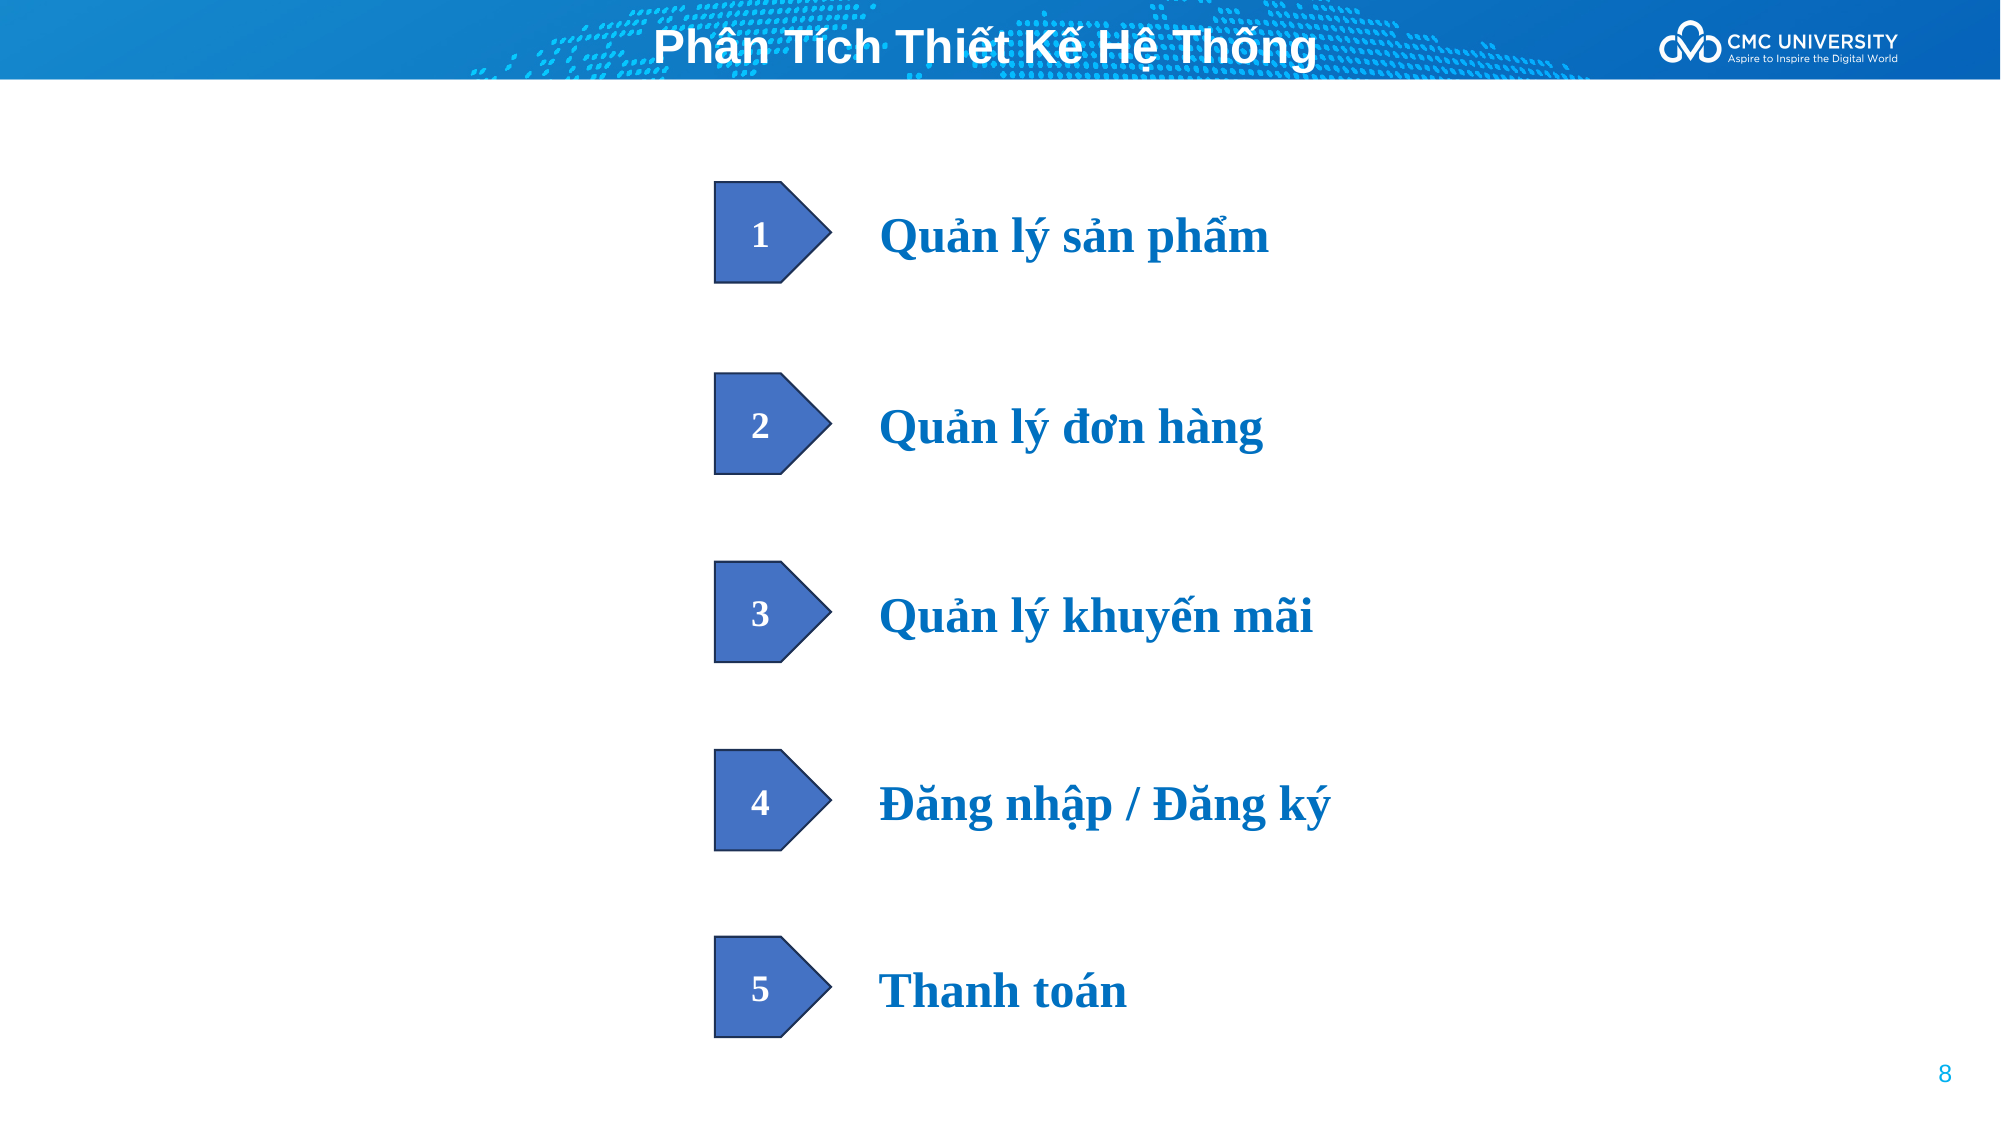

# Phân Tích Thiết Kế Hệ Thống

1
Quản lý sản phẩm
2
Quản lý đơn hàng
3
Quản lý khuyến mãi
4
Đăng nhập / Đăng ký
5
Thanh toán
8